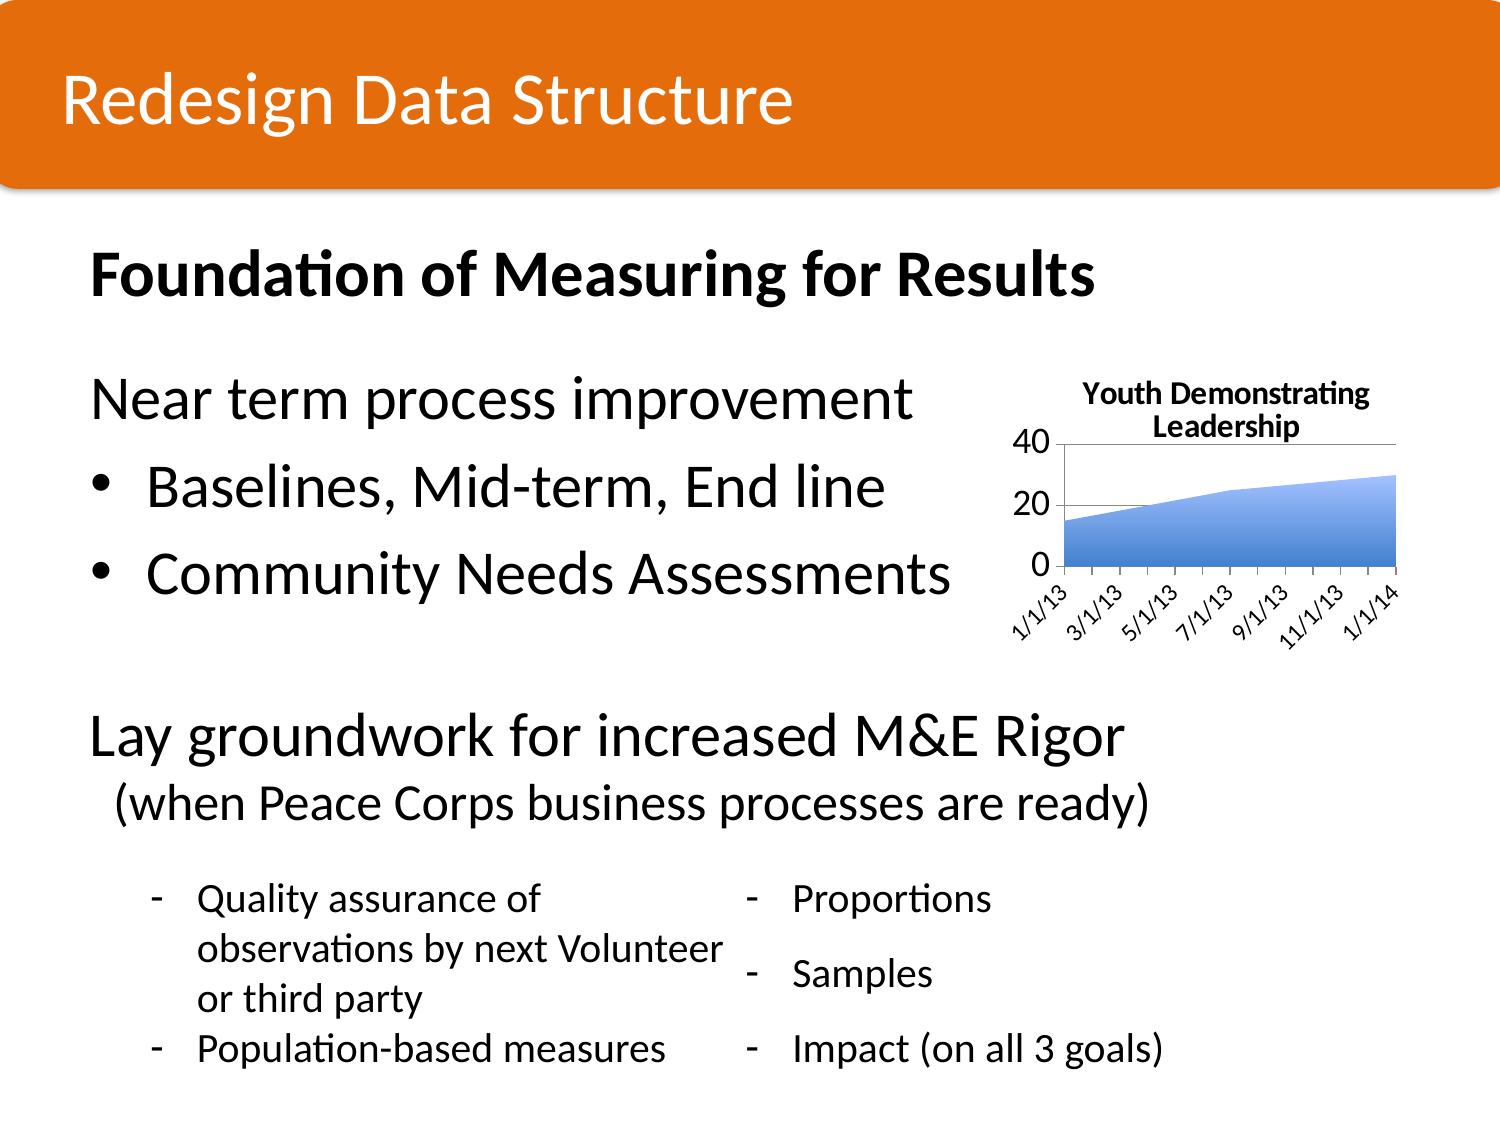

Redesign Data Structure
Foundation of Measuring for Results

Near term process improvement
Baselines, Mid-term, End line
Community Needs Assessments

### Chart: Youth Demonstrating Leadership

| Category | Reading at grade level |
|---|---|
| 41275 | 15.0 |
| 41456 | 25.0 |
| 41640 | 30.0 |
Lay groundwork for increased M&E Rigor
  (when Peace Corps business processes are ready)
Quality assurance of observations by next Volunteer or third party
Population-based measures
Proportions
Samples
Impact (on all 3 goals)